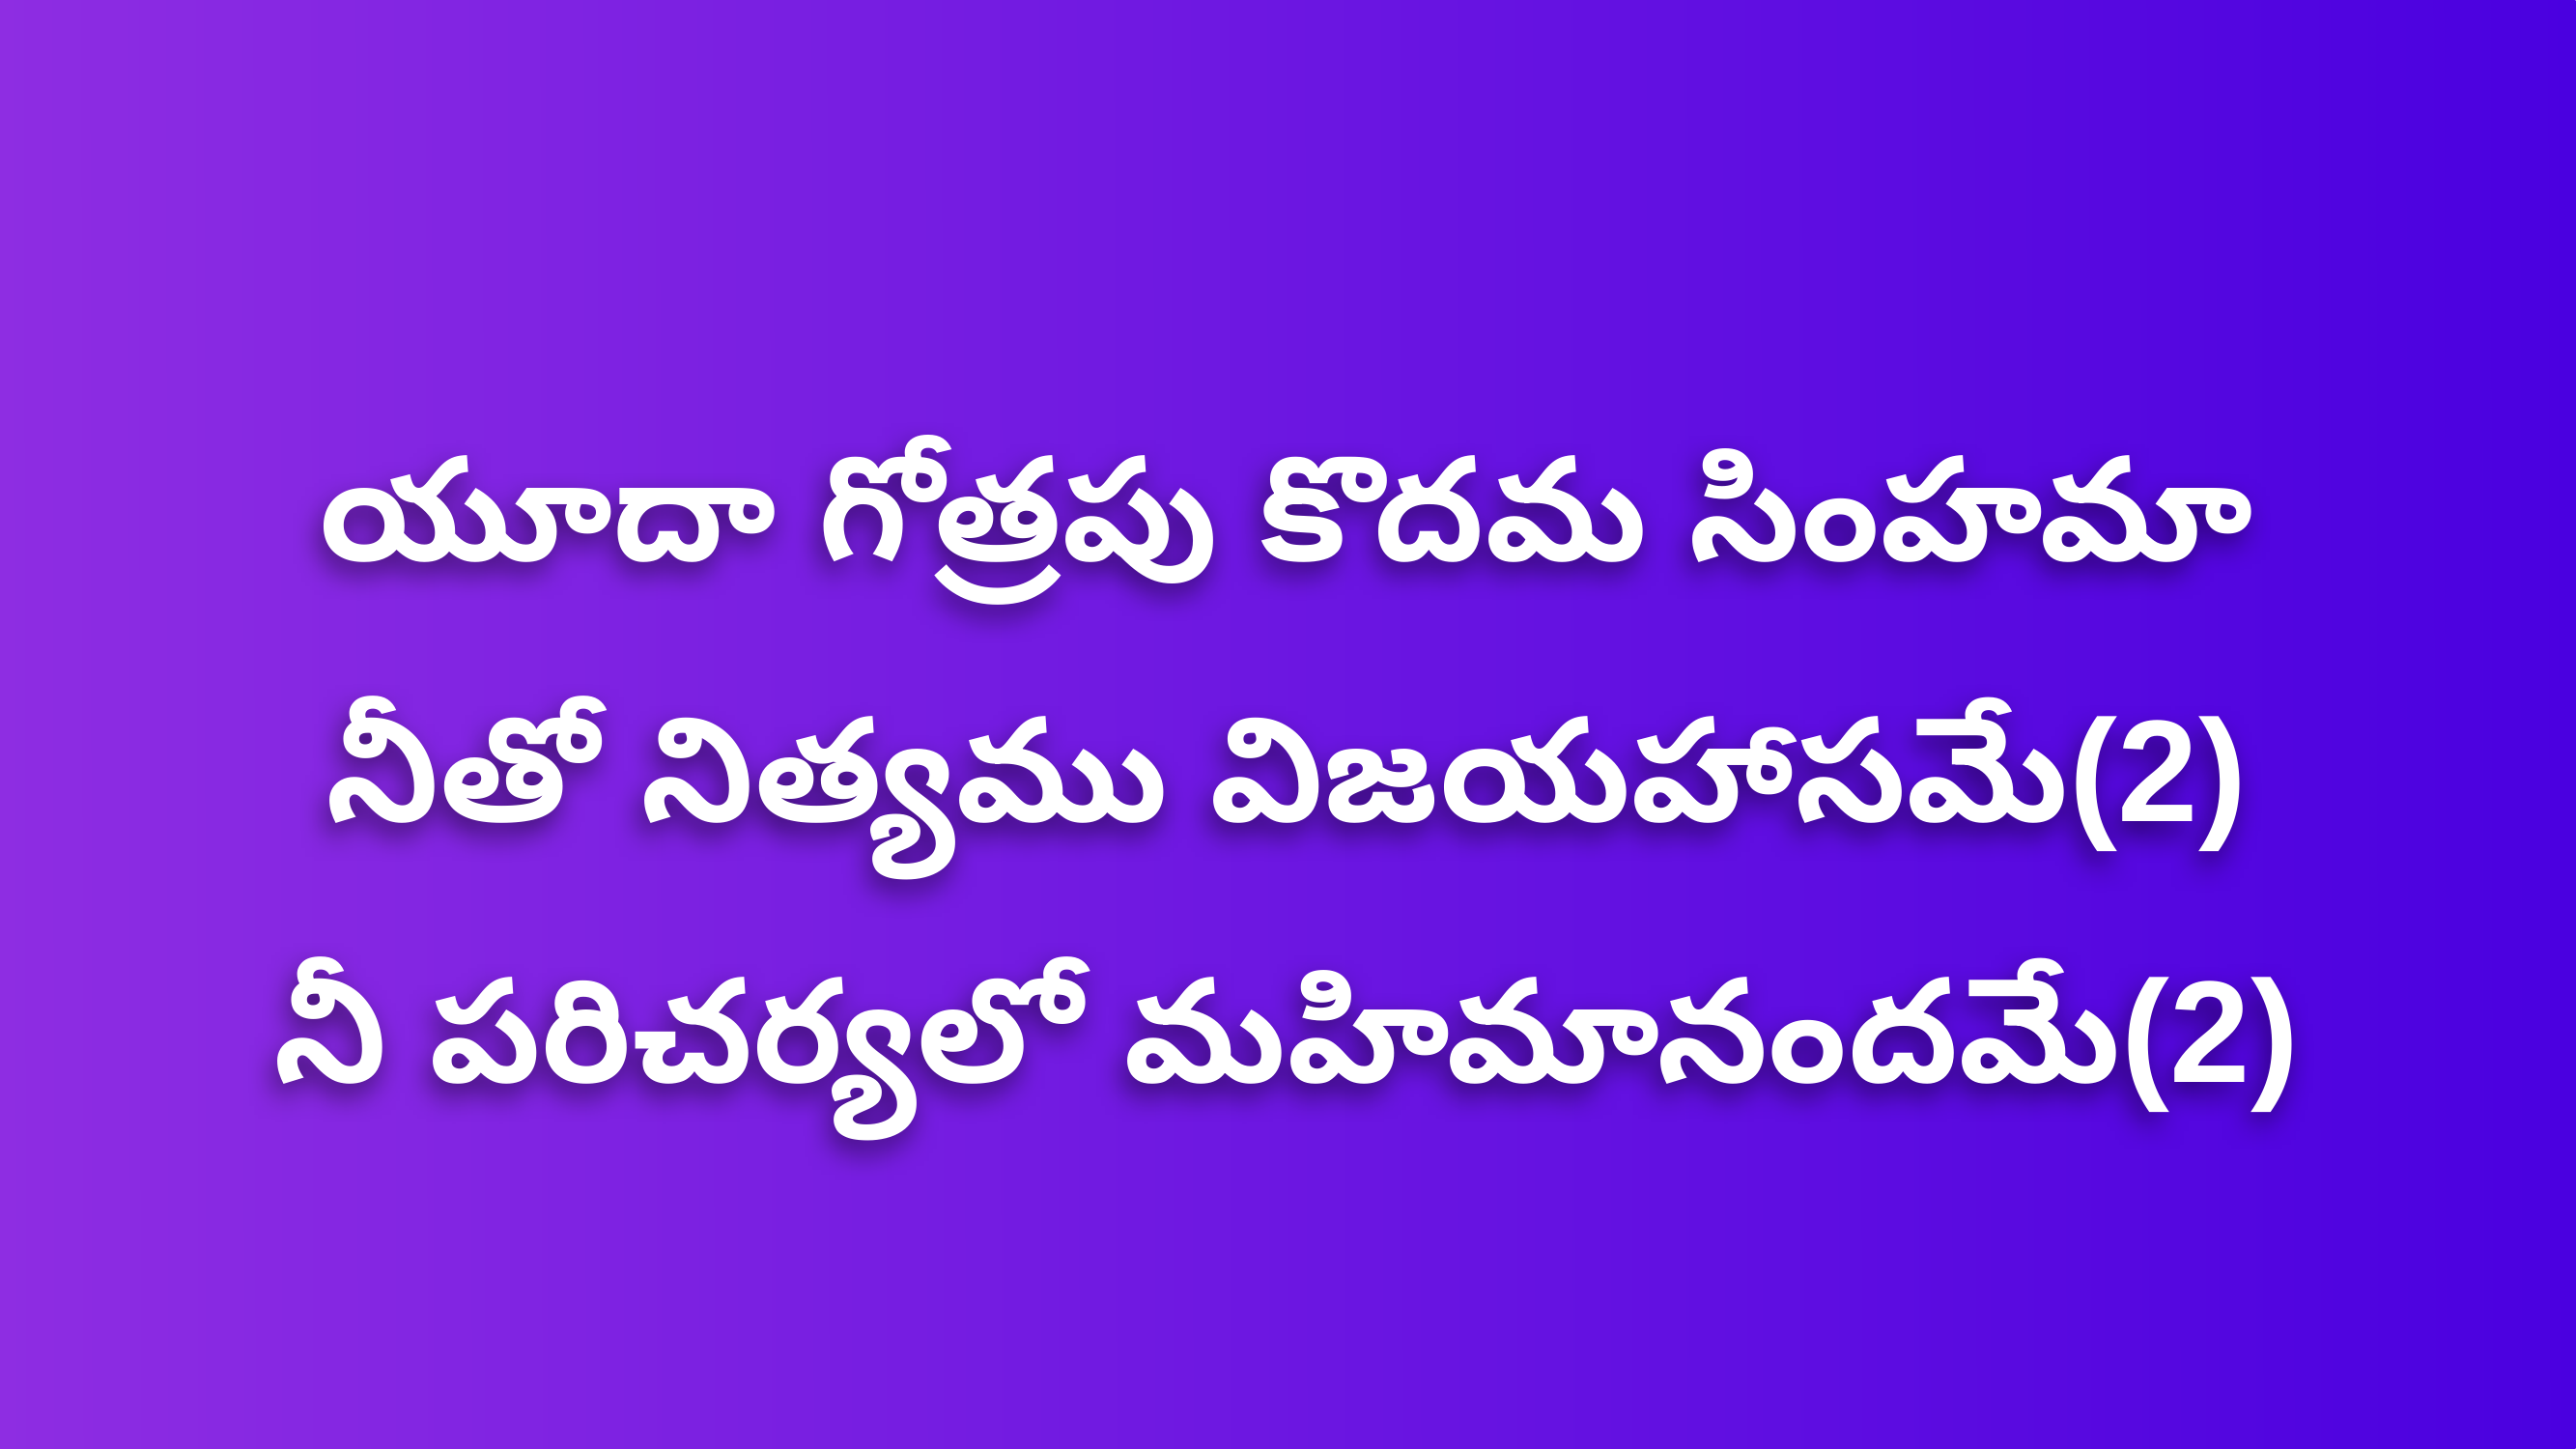

యూదా గోత్రపు కొదమ సింహమా
నీతో నిత్యము విజయహాసమే(2)
నీ పరిచర్యలో మహిమానందమే(2)